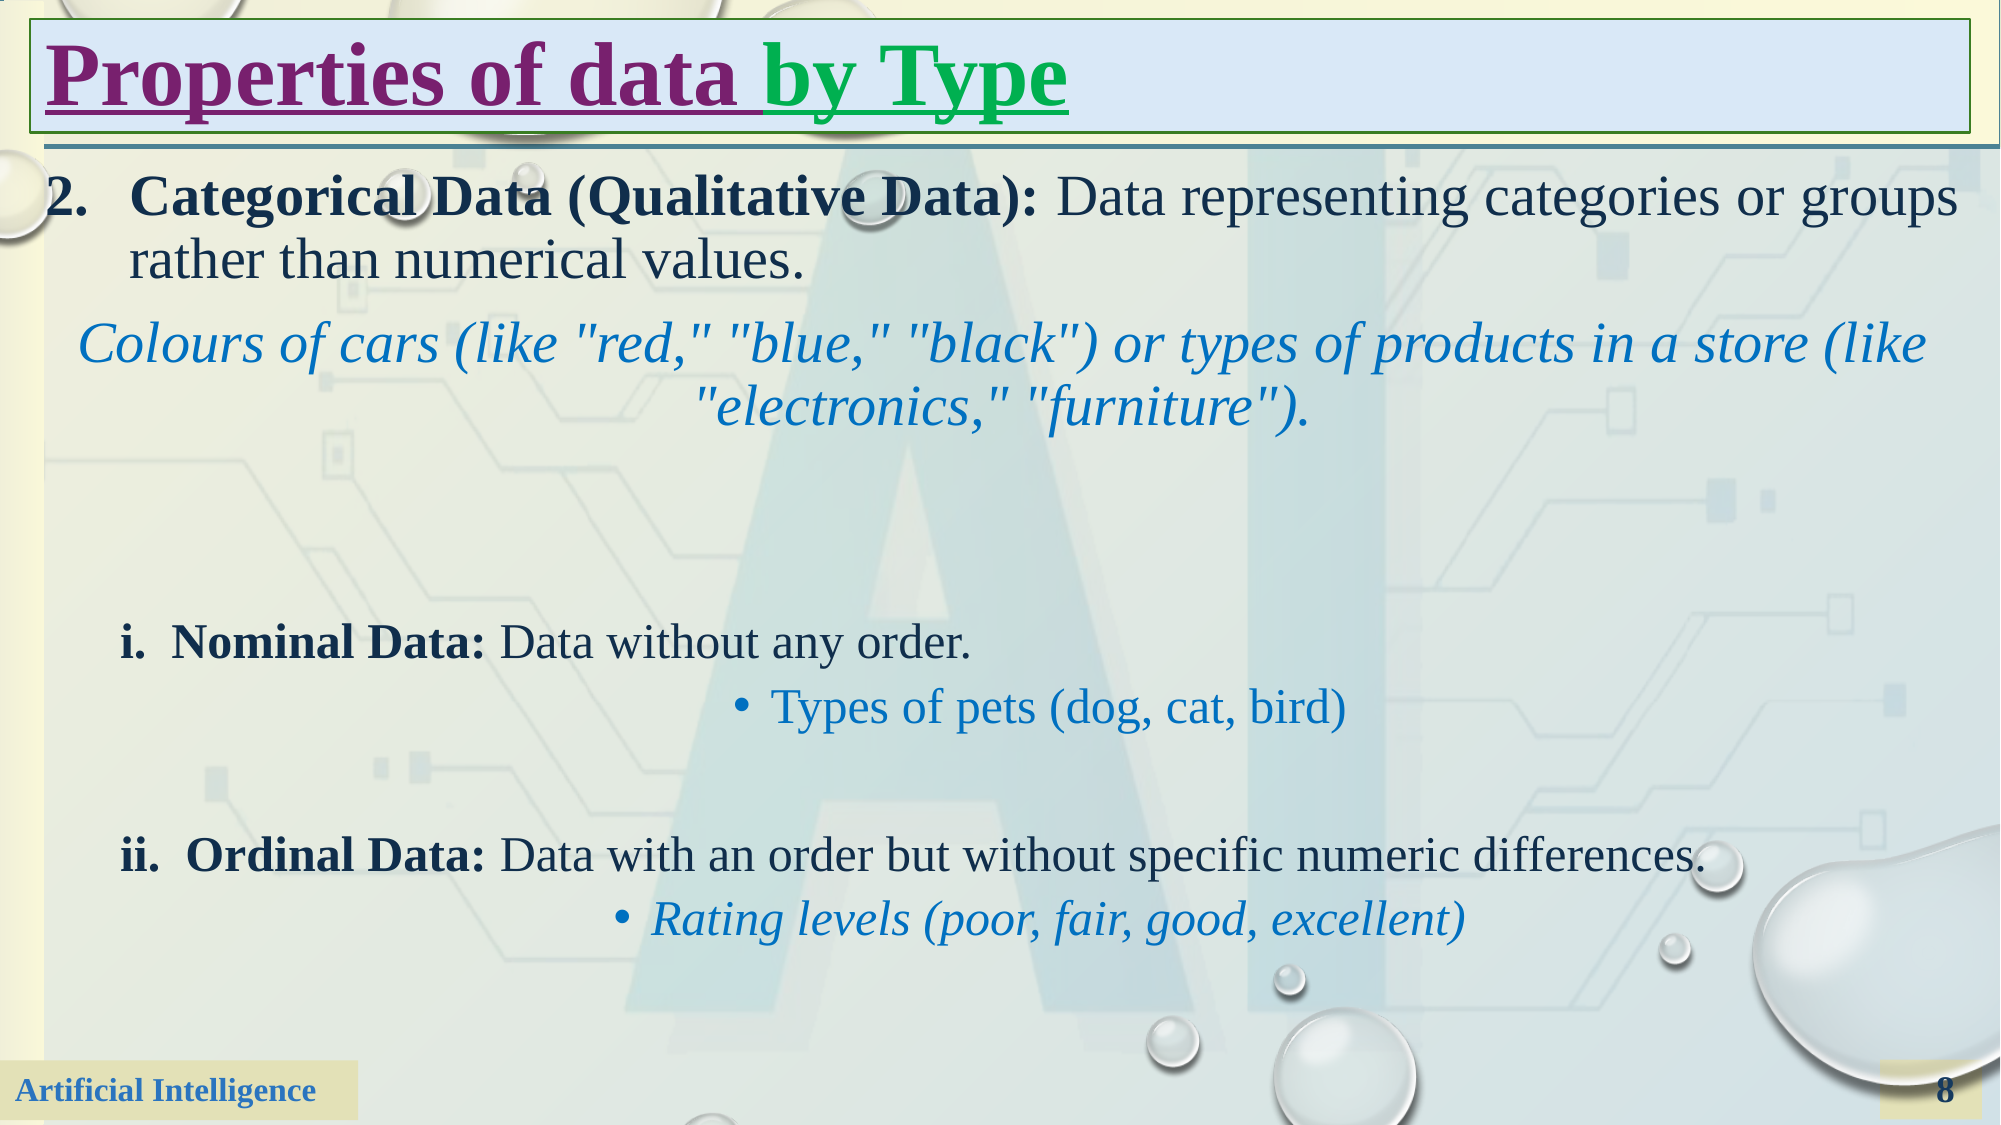

# Properties of data by Type
Categorical Data (Qualitative Data): Data representing categories or groups rather than numerical values.
Colours of cars (like "red," "blue," "black") or types of products in a store (like "electronics," "furniture").

i.  Nominal Data: Data without any order.
Types of pets (dog, cat, bird)

ii.  Ordinal Data: Data with an order but without specific numeric differences.
Rating levels (poor, fair, good, excellent)
8